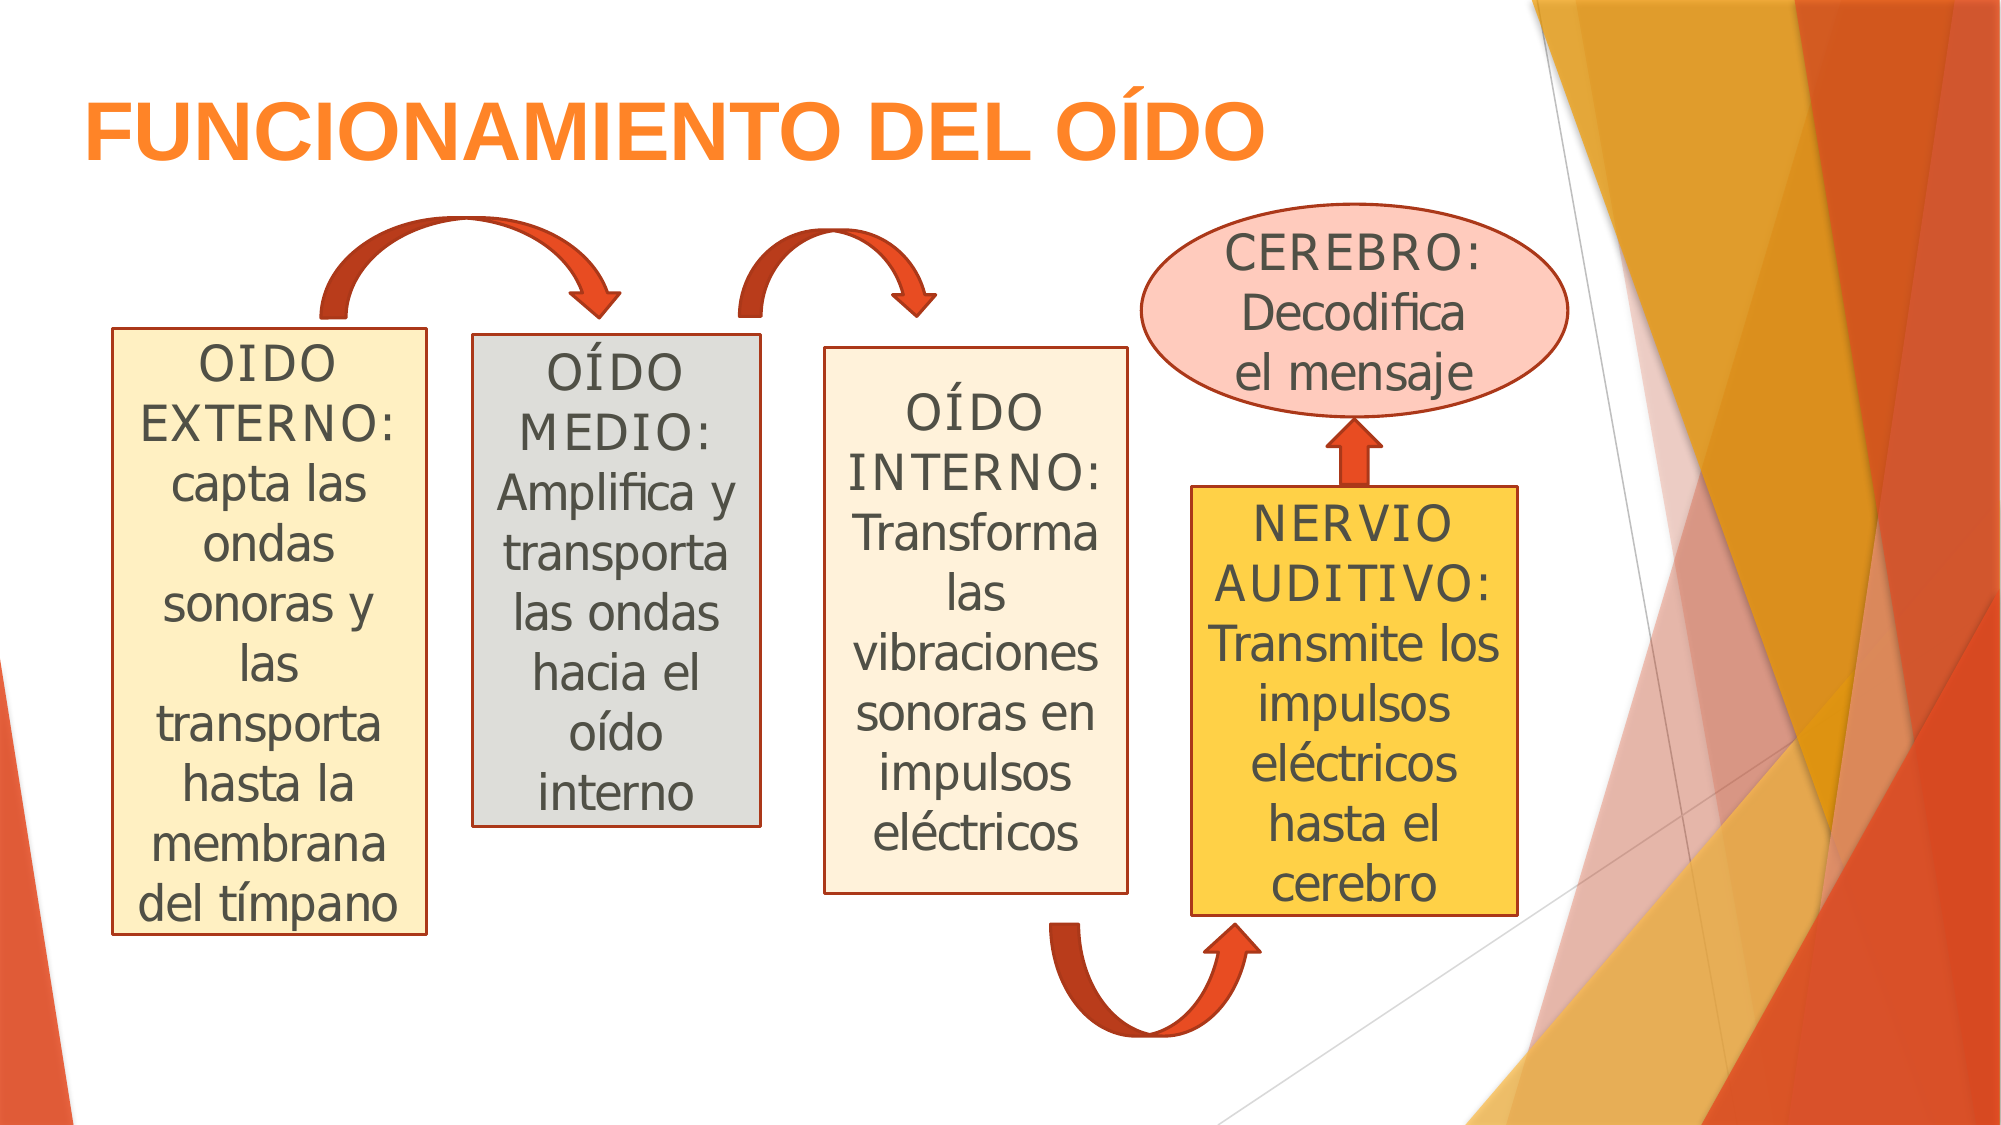

# FUNCIONAMIENTO DEL OÍDO
CEREBRO: Decodifica el mensaje

OIDO EXTERNO: capta las ondas sonoras y las transporta hasta la membrana del tímpano
OÍDO MEDIO:
Amplifica y transporta las ondas hacia el oído interno
OÍDO INTERNO:
Transforma las vibraciones sonoras en impulsos eléctricos

NERVIO AUDITIVO:
Transmite los impulsos eléctricos hasta el cerebro